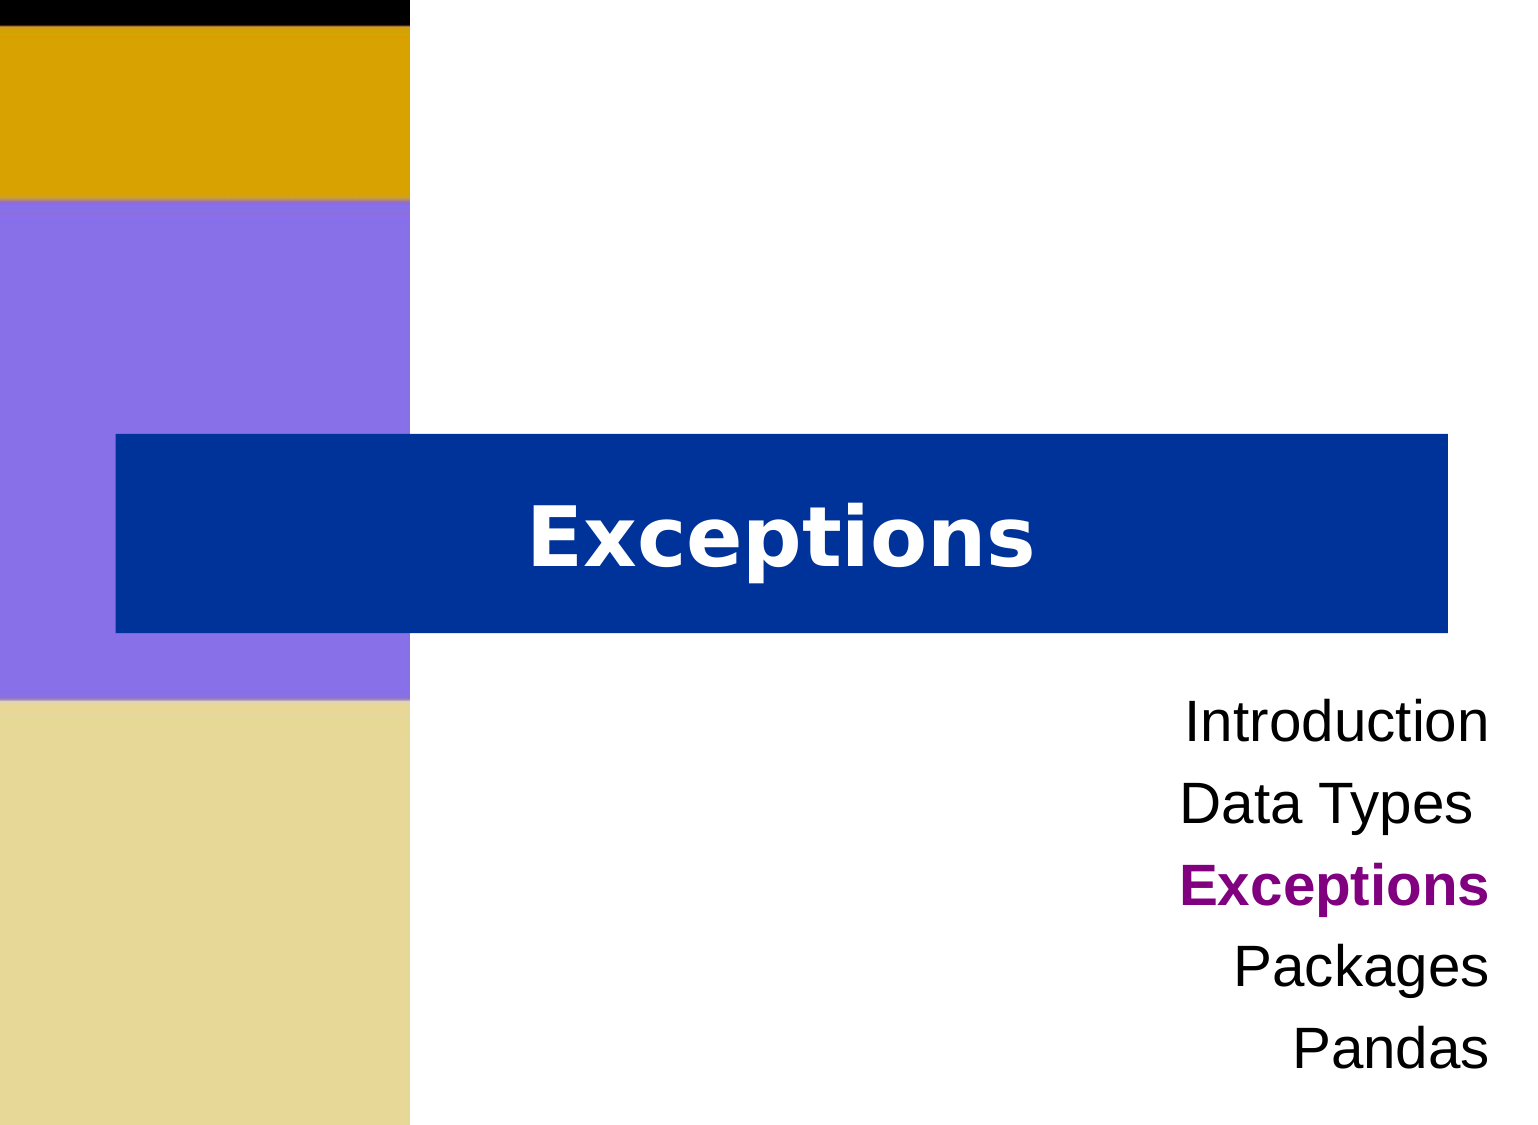

# Exceptions
Introduction
Data Types
Exceptions
Packages
Pandas